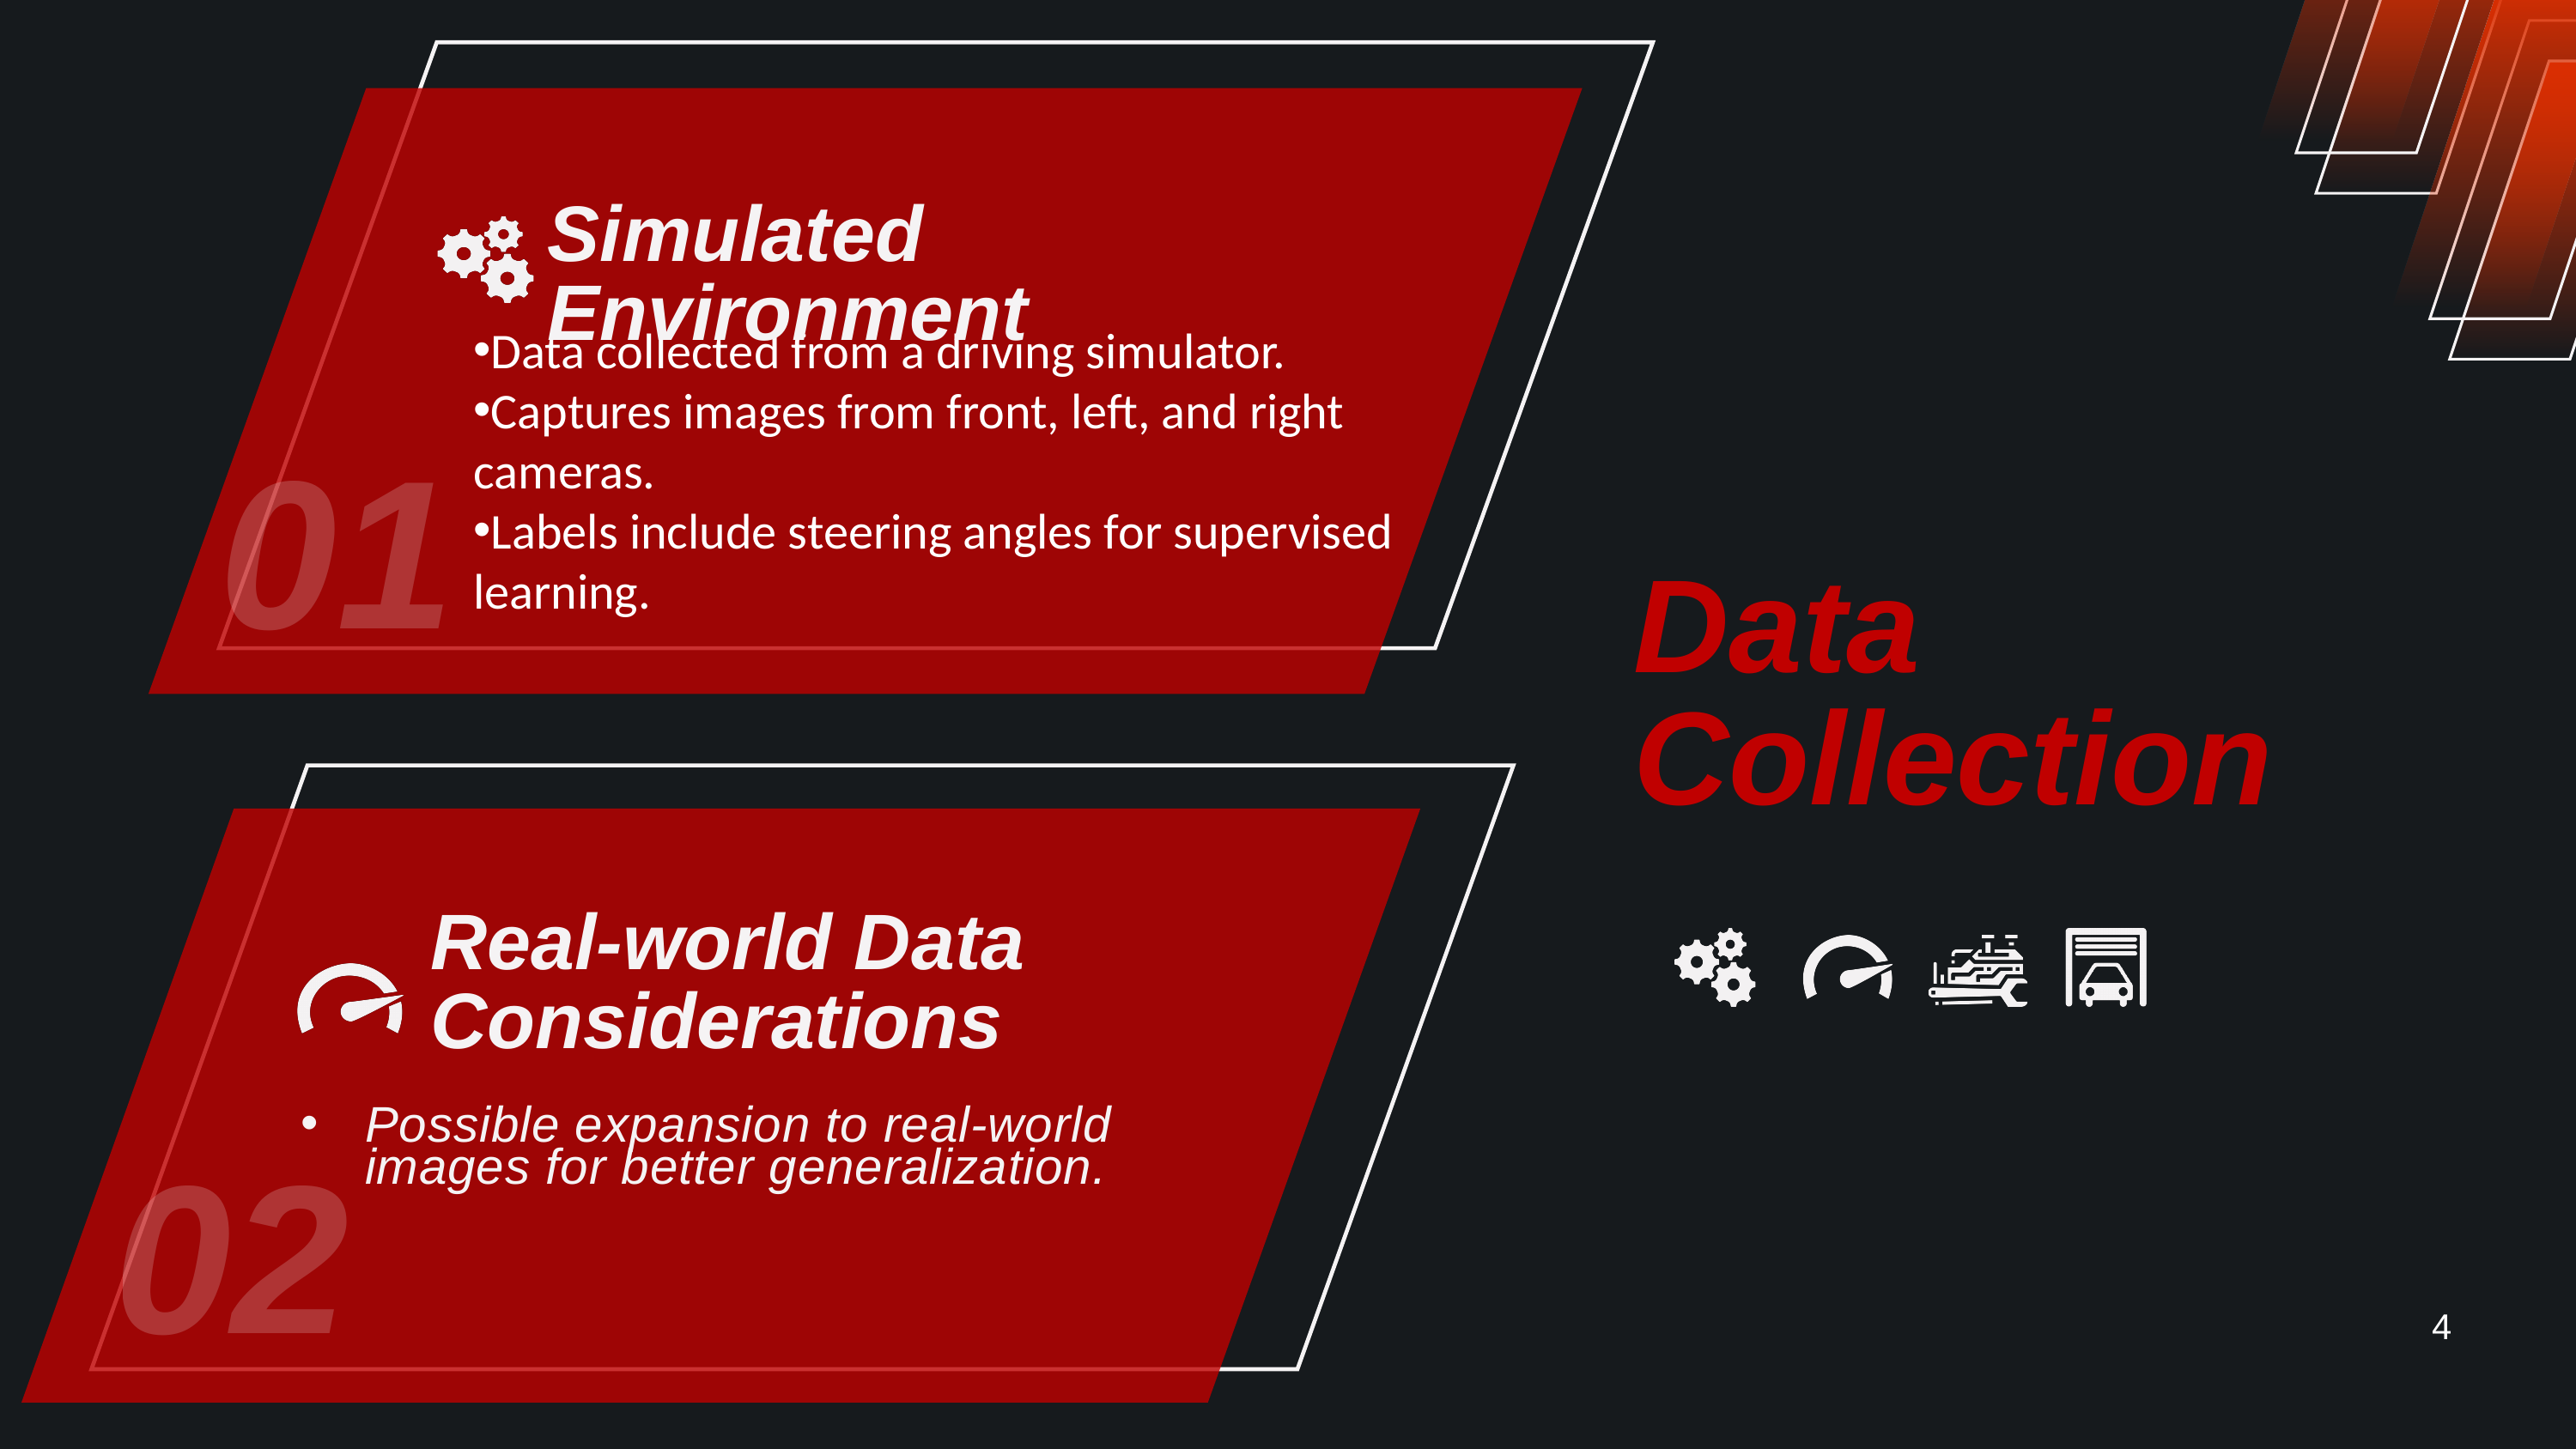

Simulated Environment

Data collected from a driving simulator.
Captures images from front, left, and right cameras.
Labels include steering angles for supervised learning.
01
Data Collection

Real-world Data Considerations

Possible expansion to real-world images for better generalization.
02

4